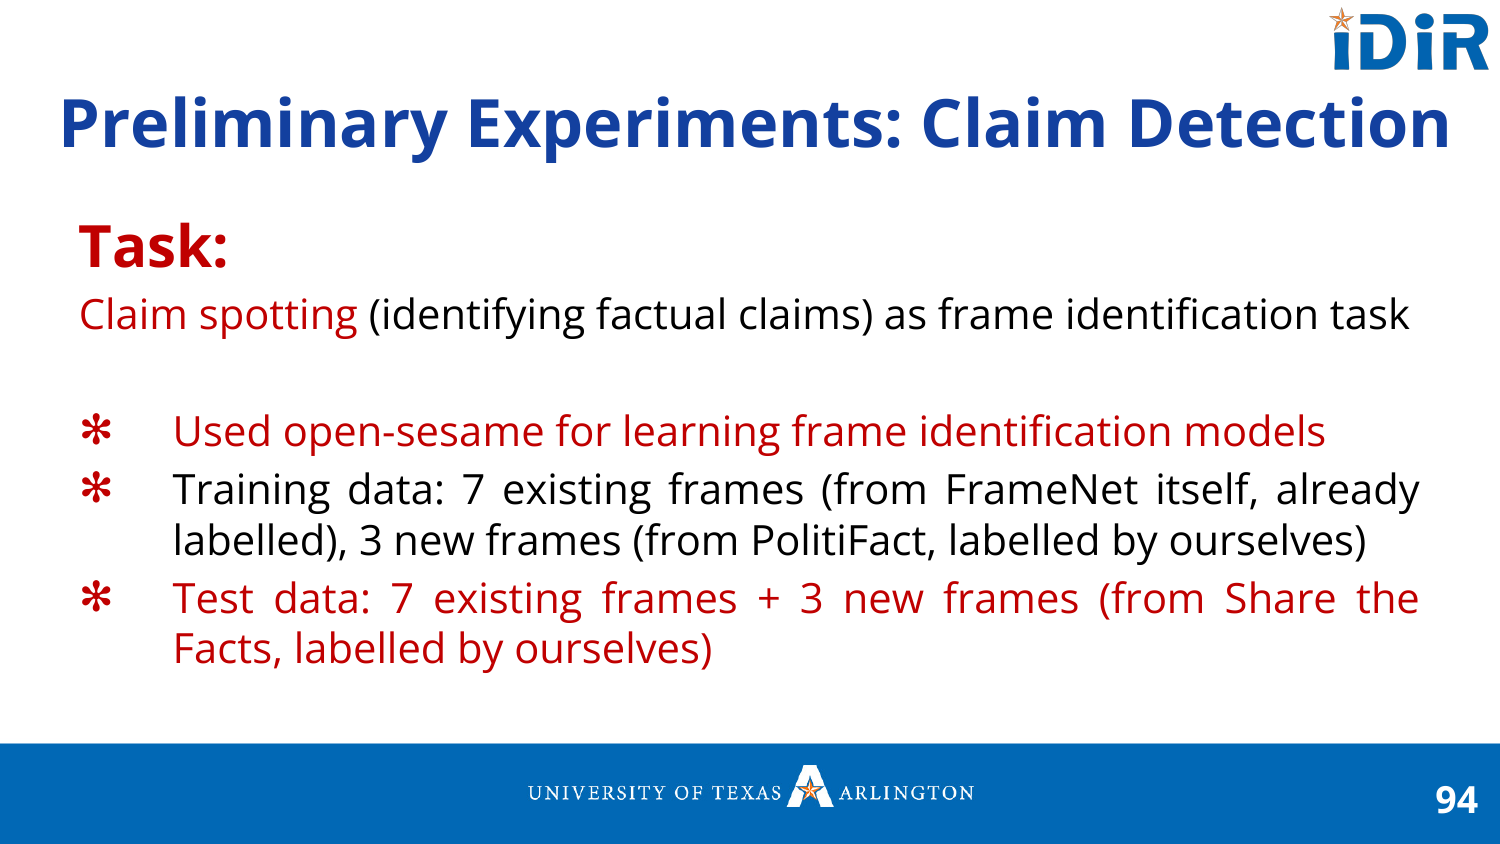

# Preliminary Experiments: Claim Detection
Task:
Claim spotting (identifying factual claims) as frame identification task

Used open-sesame for learning frame identification models
Training data: 7 existing frames (from FrameNet itself, already labelled), 3 new frames (from PolitiFact, labelled by ourselves)
Test data: 7 existing frames + 3 new frames (from Share the Facts, labelled by ourselves)
94